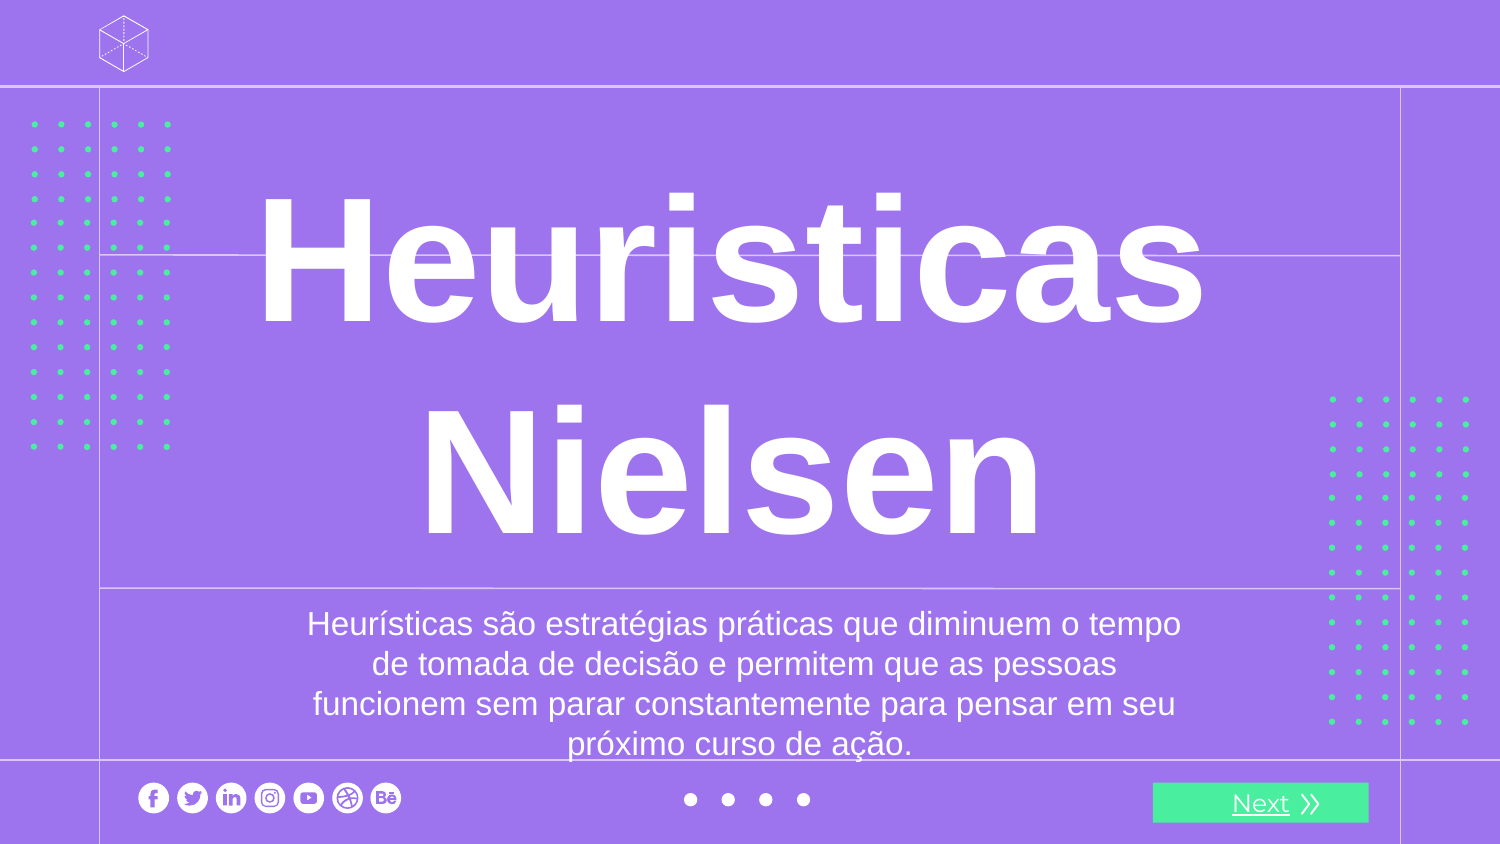

# Heuristicas Nielsen
Heurísticas são estratégias práticas que diminuem o tempo de tomada de decisão e permitem que as pessoas funcionem sem parar constantemente para pensar em seu próximo curso de ação.

Next